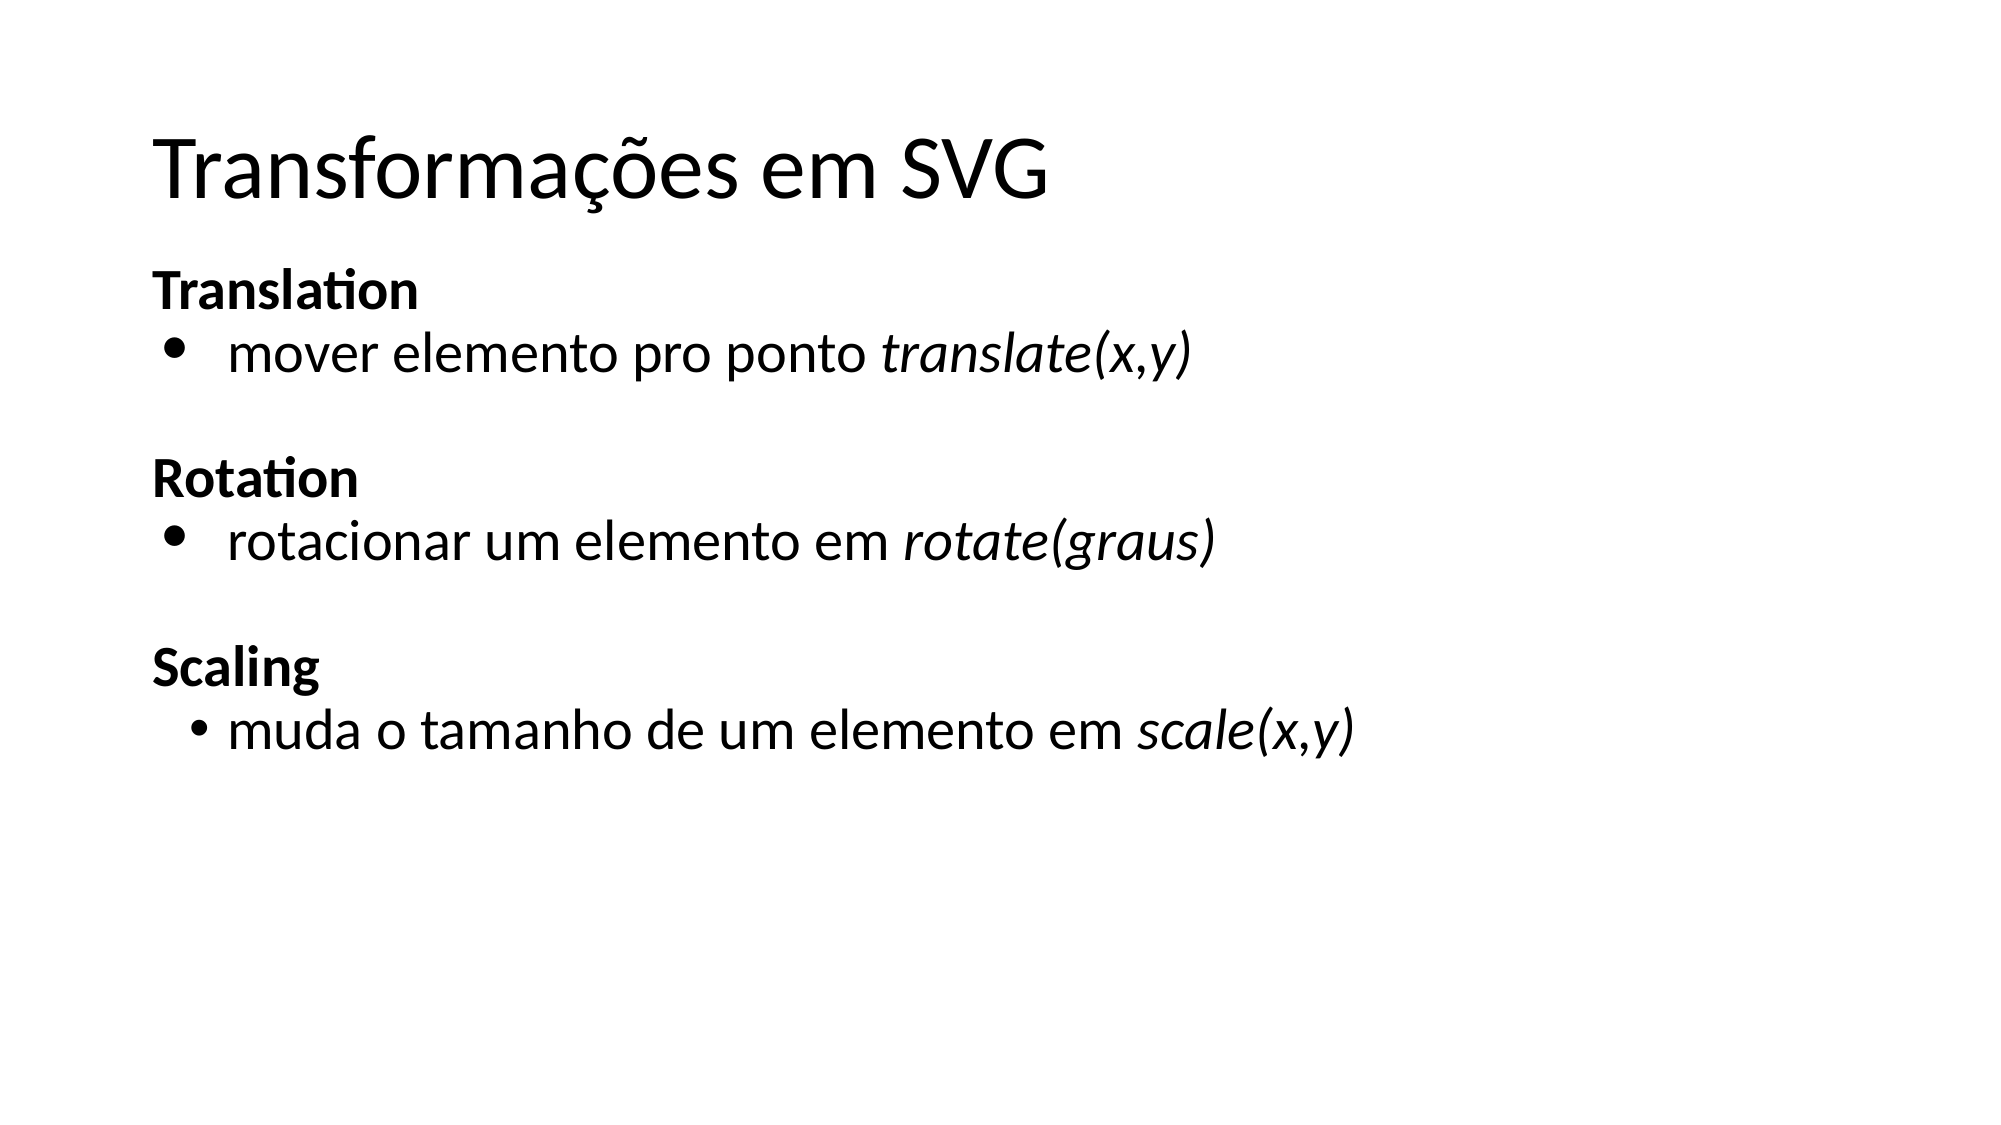

# Transformações em SVG
Translation
mover elemento pro ponto translate(x,y)

Rotation
rotacionar um elemento em rotate(graus)

Scaling
muda o tamanho de um elemento em scale(x,y)